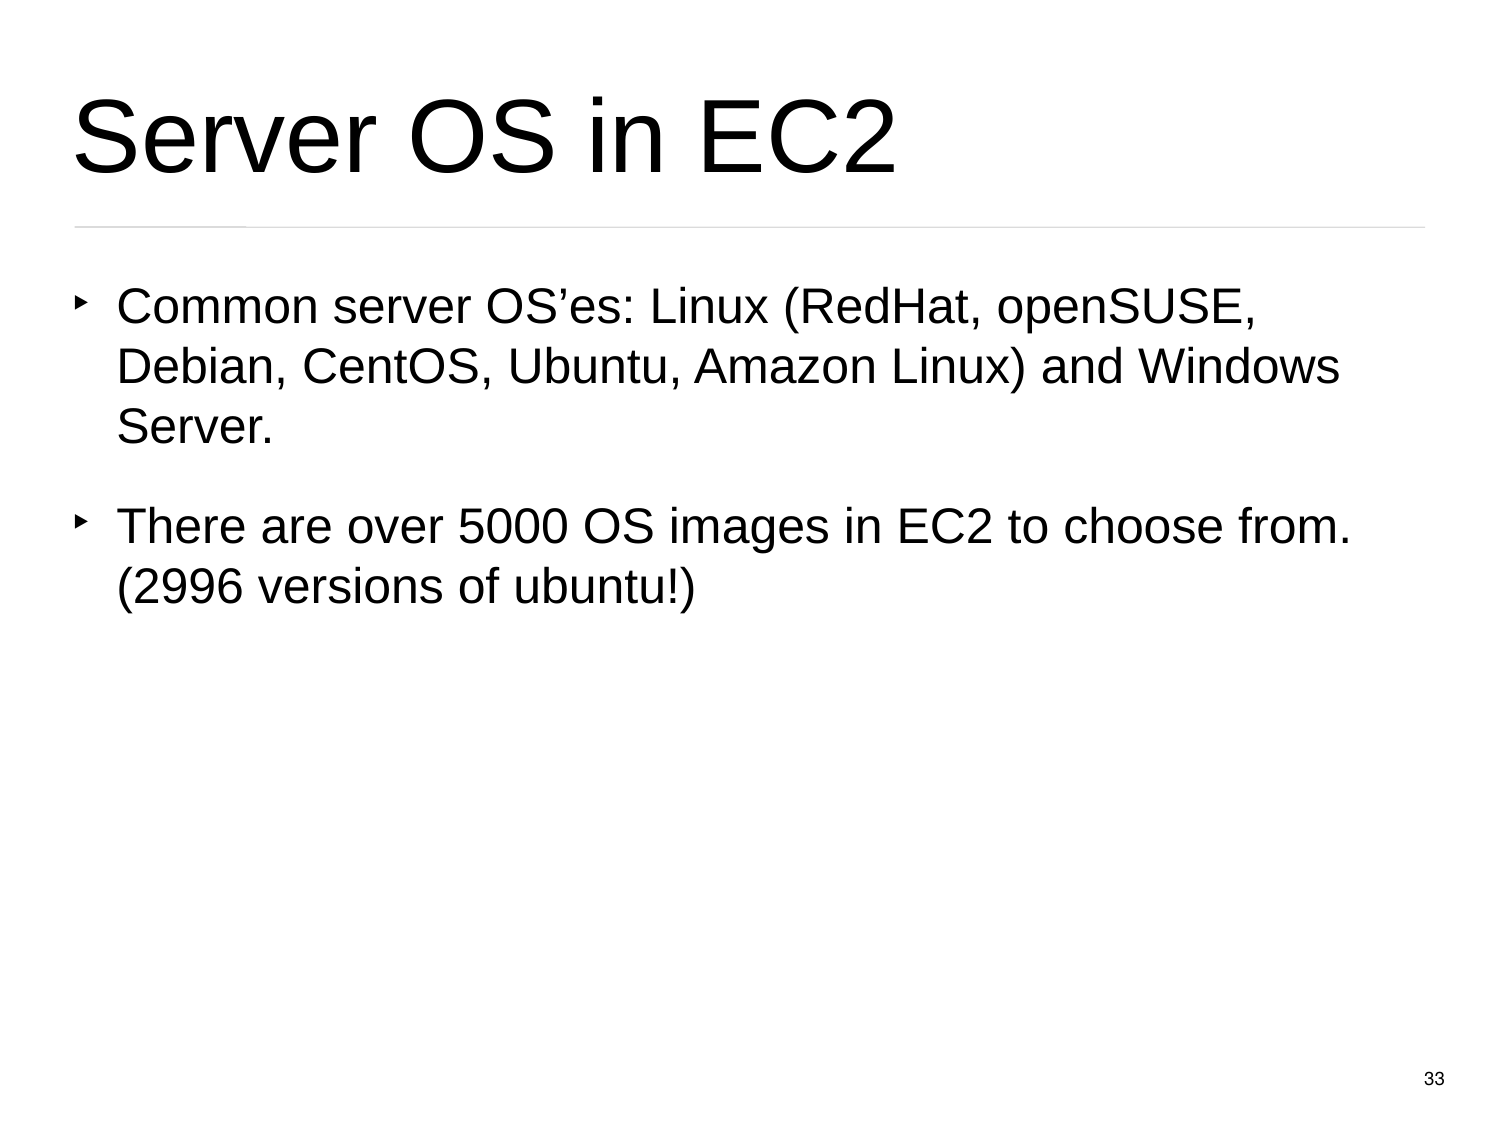

# Server OS in EC2
Common server OS’es: Linux (RedHat, openSUSE, Debian, CentOS, Ubuntu, Amazon Linux) and Windows Server.
There are over 5000 OS images in EC2 to choose from. (2996 versions of ubuntu!)
33